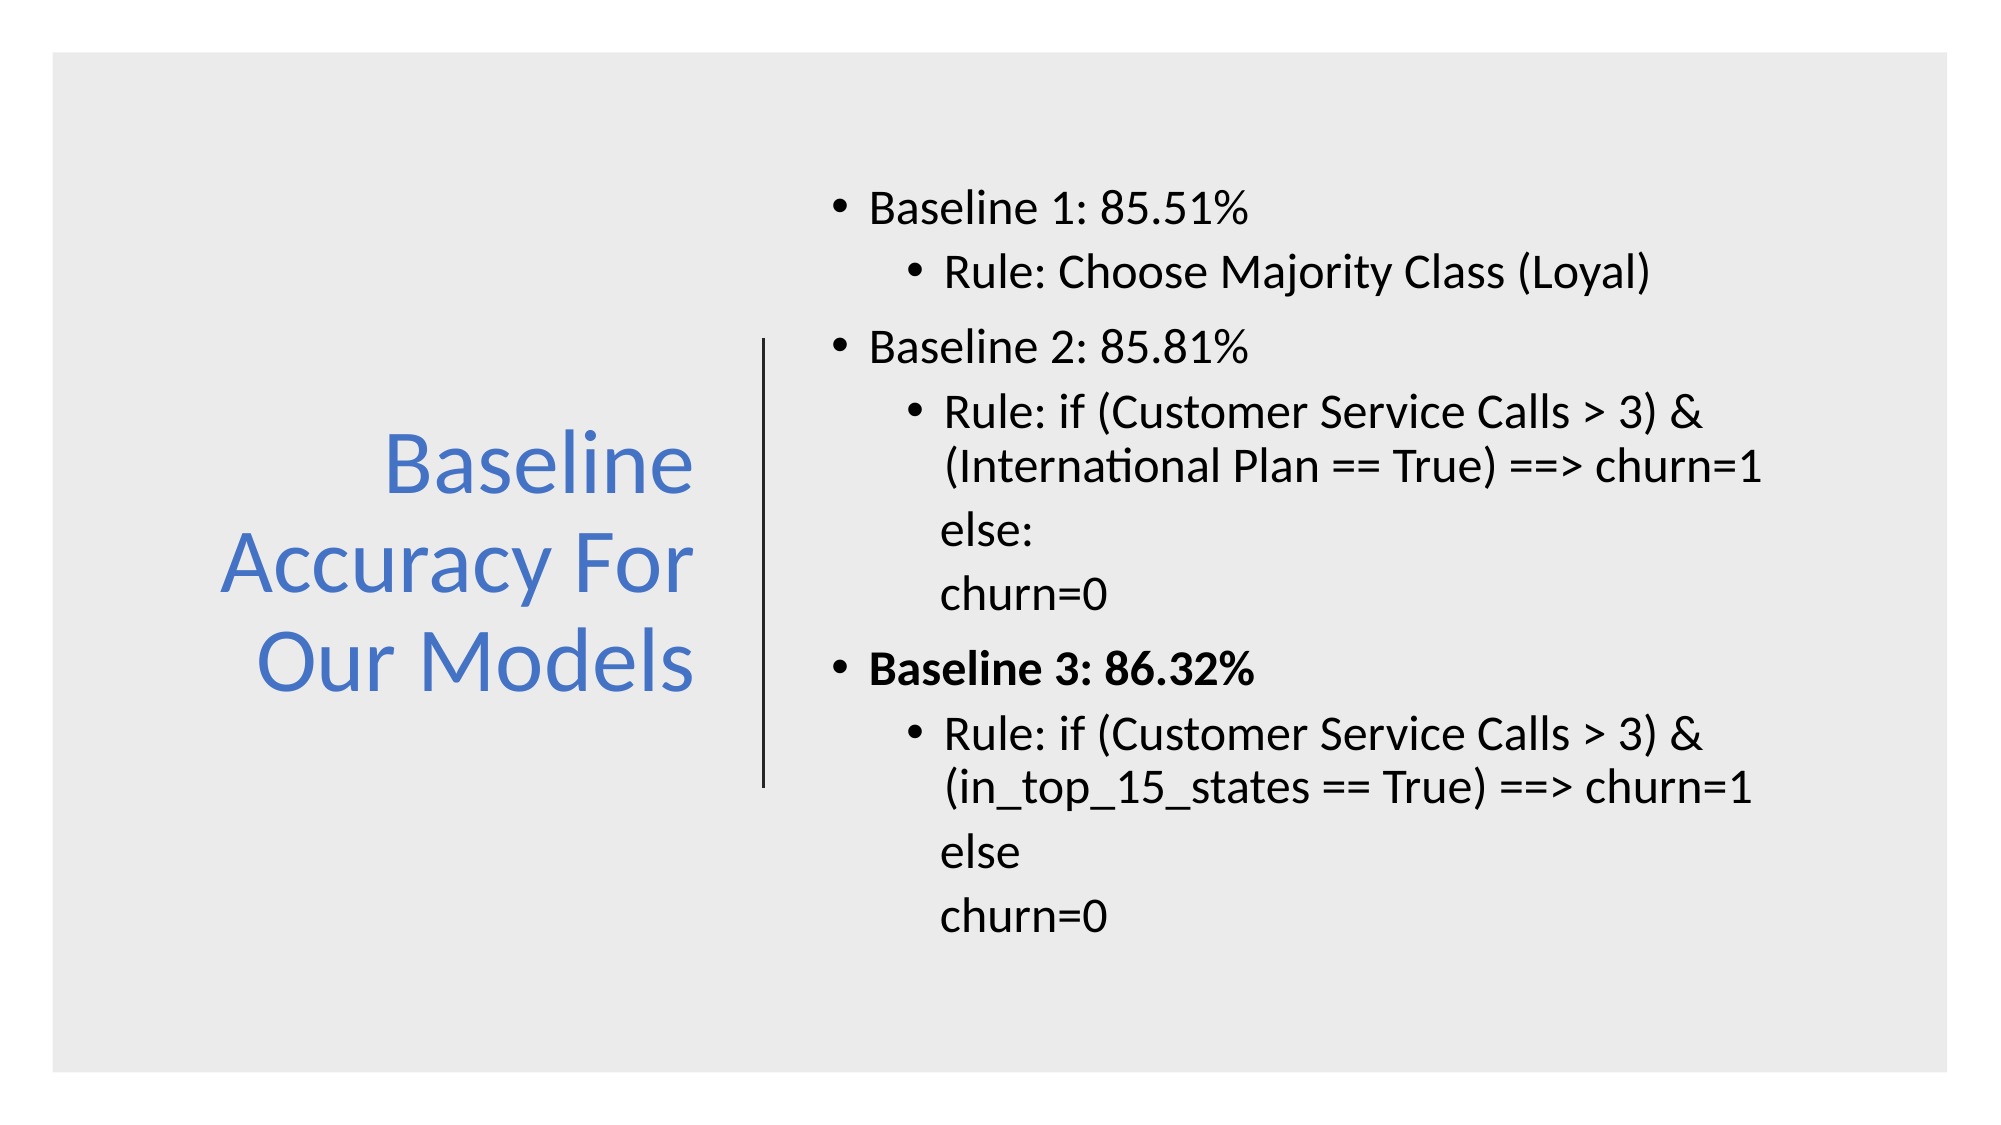

# Baseline Accuracy For Our Models
Baseline 1: 85.51%
Rule: Choose Majority Class (Loyal)
Baseline 2: 85.81%
Rule: if (Customer Service Calls > 3) & (International Plan == True) ==> churn=1
   else:
   churn=0
Baseline 3: 86.32%
Rule: if (Customer Service Calls > 3) & (in_top_15_states == True) ==> churn=1
   else
   churn=0